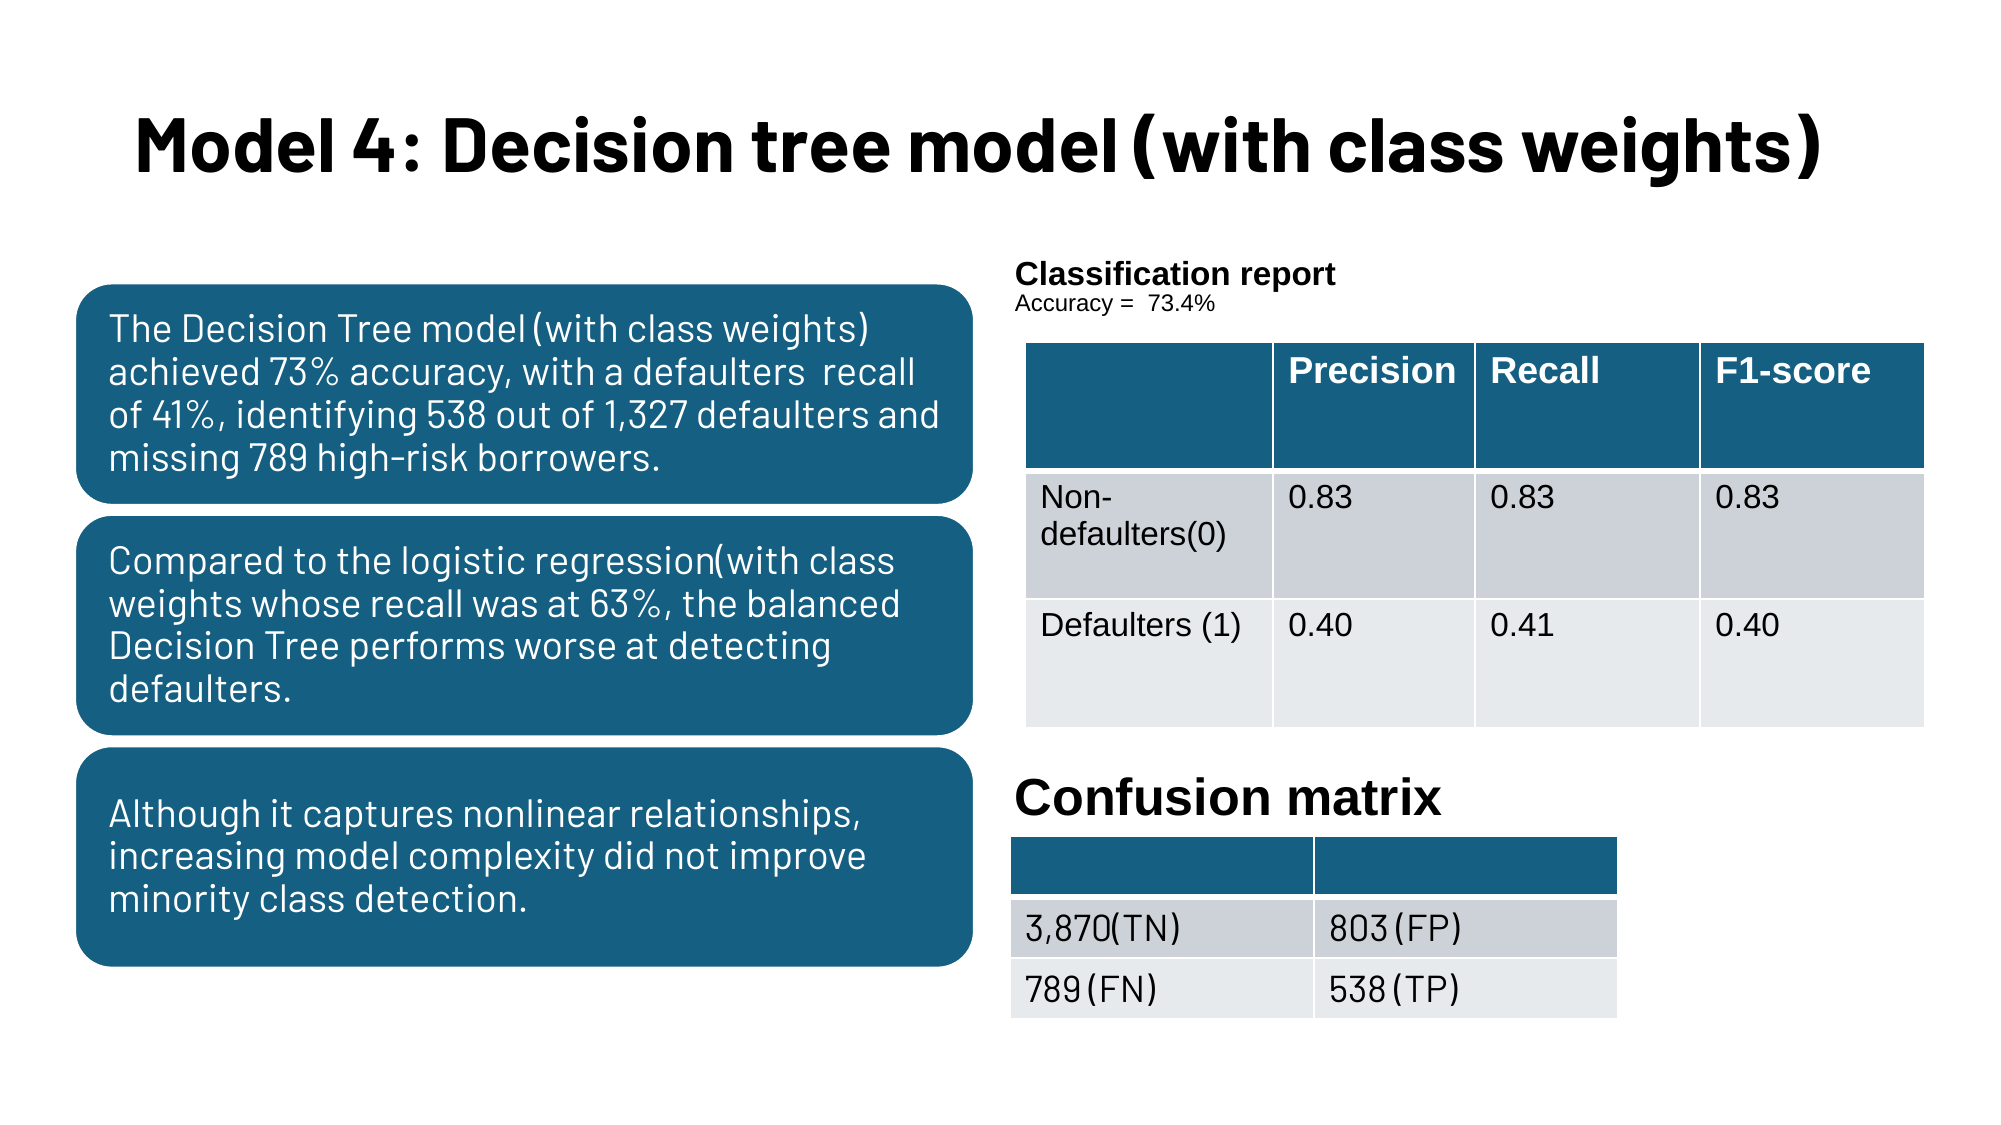

# Model 4: Decision tree model (with class weights)
Classification report
Accuracy =  73.4%
The Decision Tree model (with class weights) achieved 73% accuracy, with a defaulters  recall of 41%, identifying 538 out of 1,327 defaulters and missing 789 high-risk borrowers.
Compared to the logistic regression(with class weights whose recall was at 63%, the balanced Decision Tree performs worse at detecting defaulters.
Although it captures nonlinear relationships, increasing model complexity did not improve minority class detection.
|  | Precision | Recall | F1-score |
| --- | --- | --- | --- |
| Non-defaulters(0) | 0.83 | 0.83 | 0.83 |
| Defaulters (1) | 0.40 | 0.41 | 0.40 |
Confusion matrix
|  |  |
| --- | --- |
| 3,870(TN) | 803 (FP) |
| 789 (FN) | 538 (TP) |